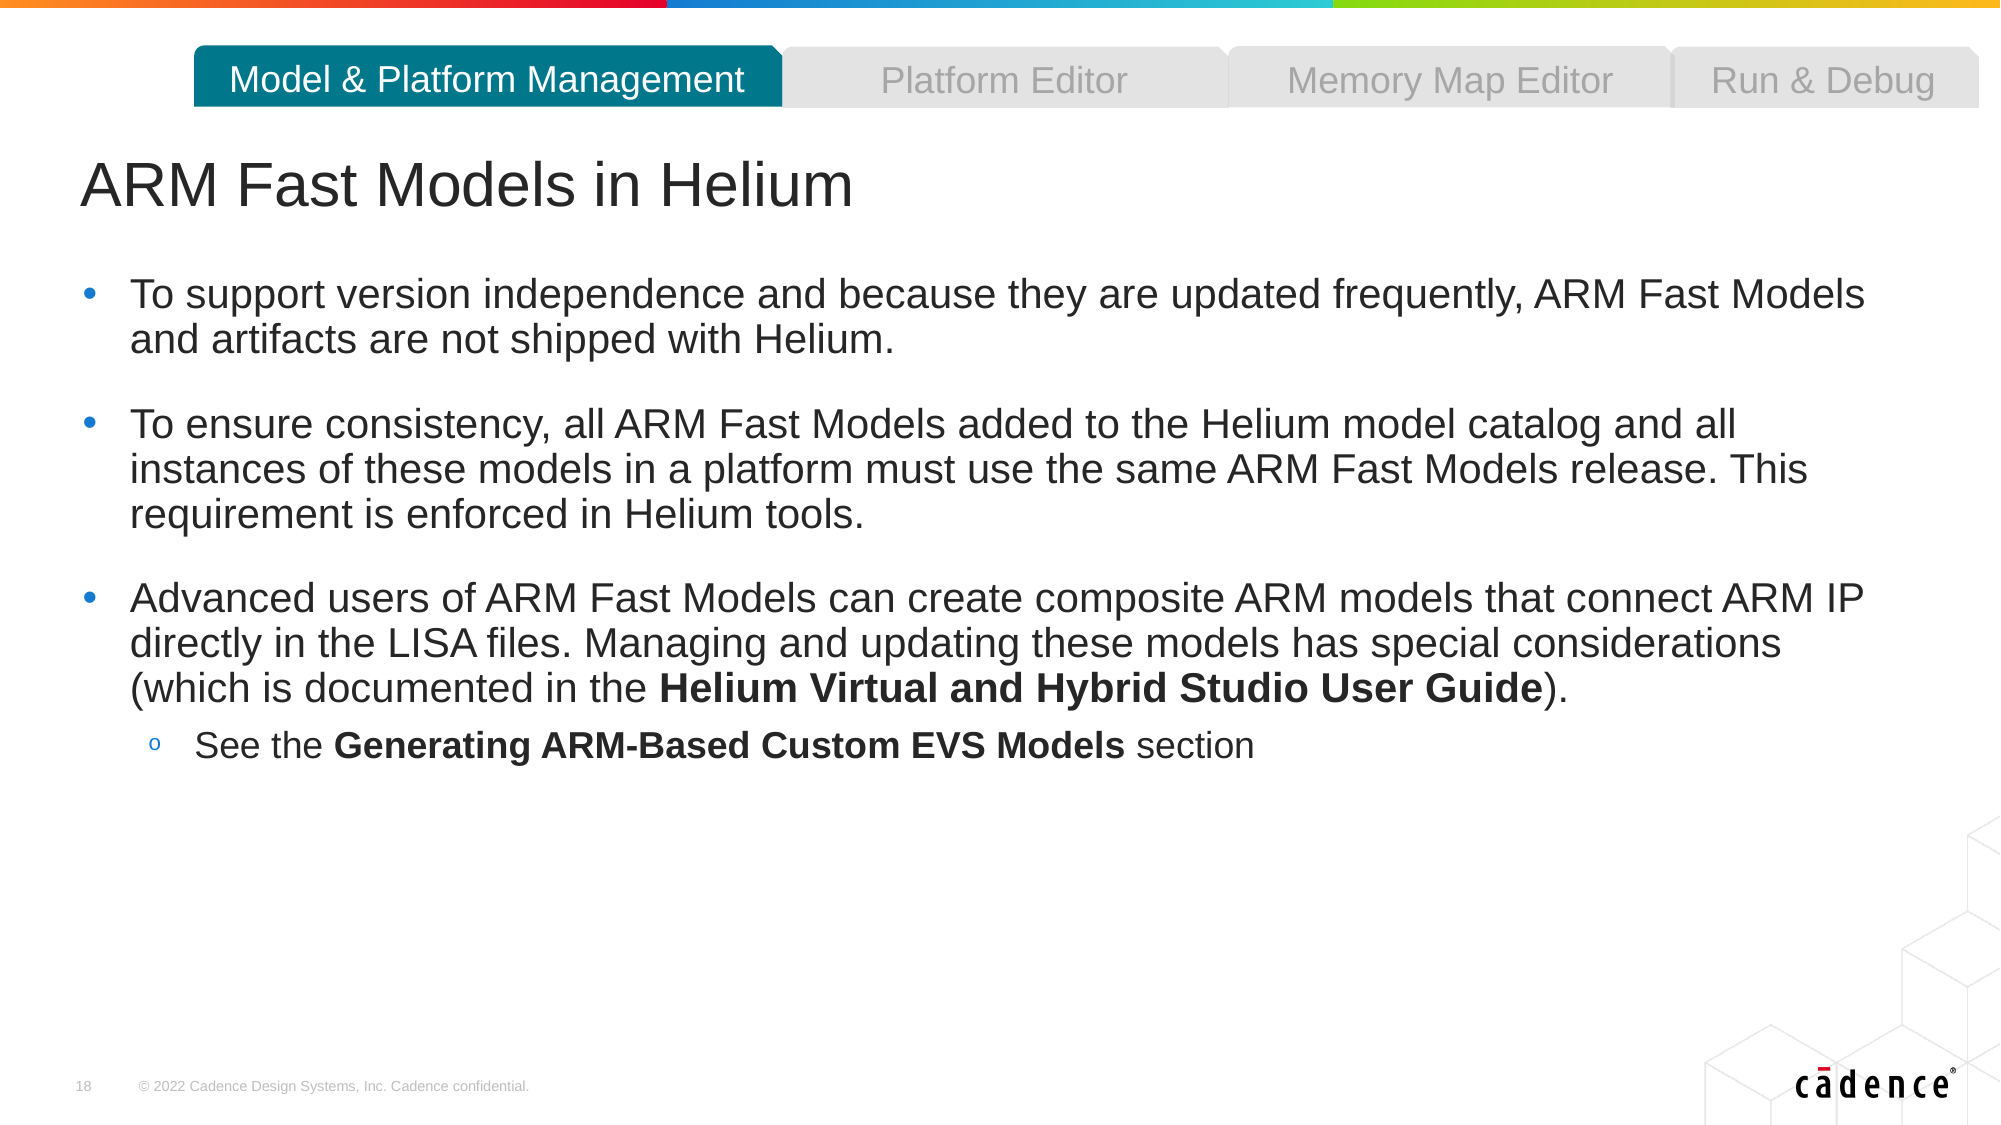

Model & Platform Management
Memory Map Editor
Platform Editor
Run & Debug
# ARM Fast Models in Helium
To support version independence and because they are updated frequently, ARM Fast Models and artifacts are not shipped with Helium.
To ensure consistency, all ARM Fast Models added to the Helium model catalog and all instances of these models in a platform must use the same ARM Fast Models release. This requirement is enforced in Helium tools.
Advanced users of ARM Fast Models can create composite ARM models that connect ARM IP directly in the LISA files. Managing and updating these models has special considerations (which is documented in the Helium Virtual and Hybrid Studio User Guide).
See the Generating ARM-Based Custom EVS Models section